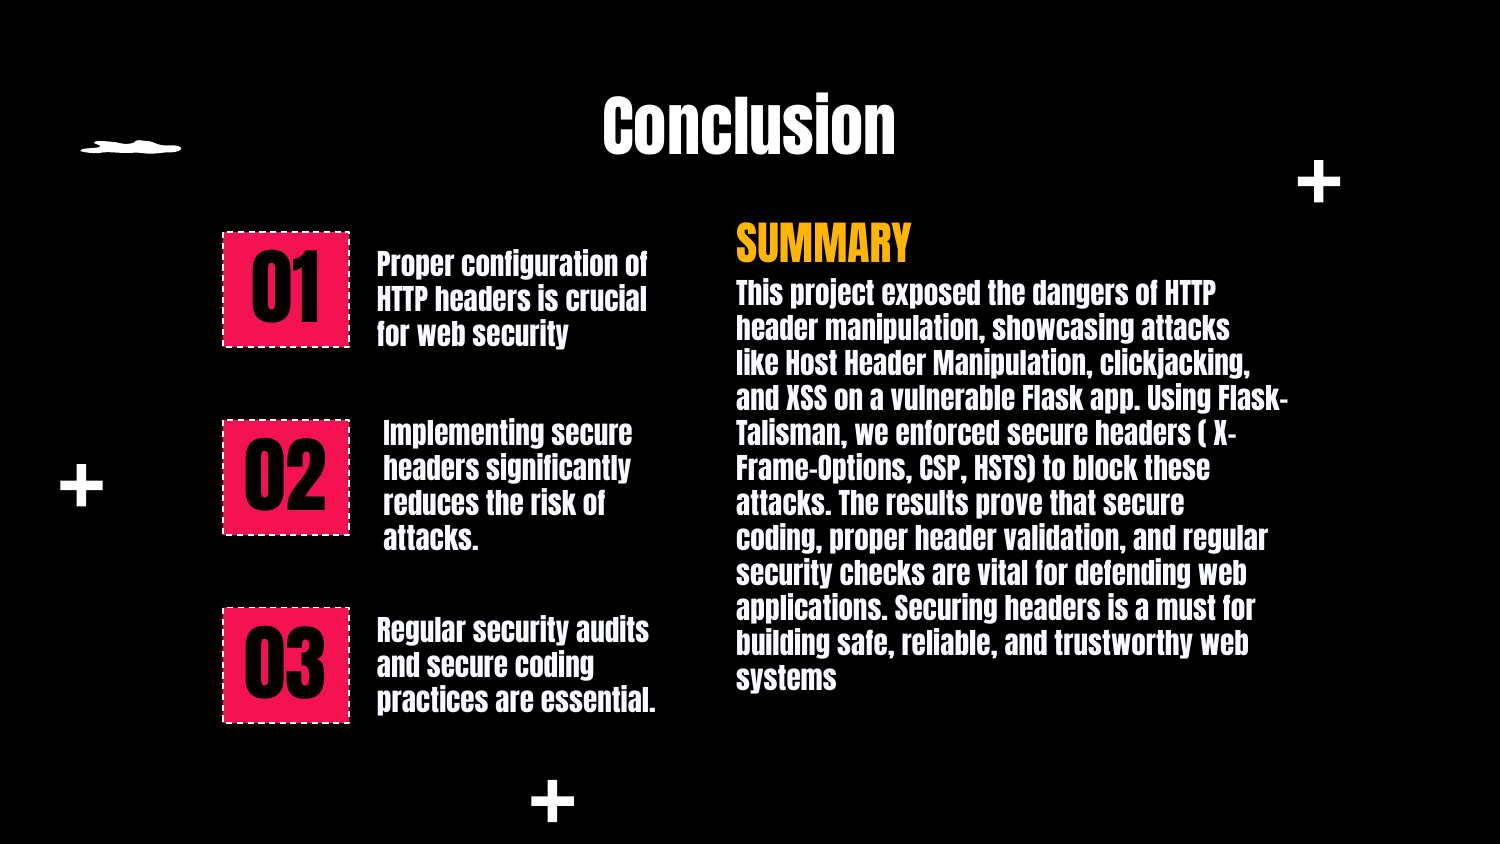

# Conclusion

SUMMARY
01
Proper configuration of HTTP headers is crucial for web security
This project exposed the dangers of HTTP header manipulation, showcasing attacks like Host Header Manipulation, clickjacking, and XSS on a vulnerable Flask app. Using Flask-Talisman, we enforced secure headers ( X-Frame-Options, CSP, HSTS) to block these attacks. The results prove that secure coding, proper header validation, and regular security checks are vital for defending web applications. Securing headers is a must for building safe, reliable, and trustworthy web systems
Implementing secure headers significantly reduces the risk of attacks.
02
Regular security audits and secure coding practices are essential.
03